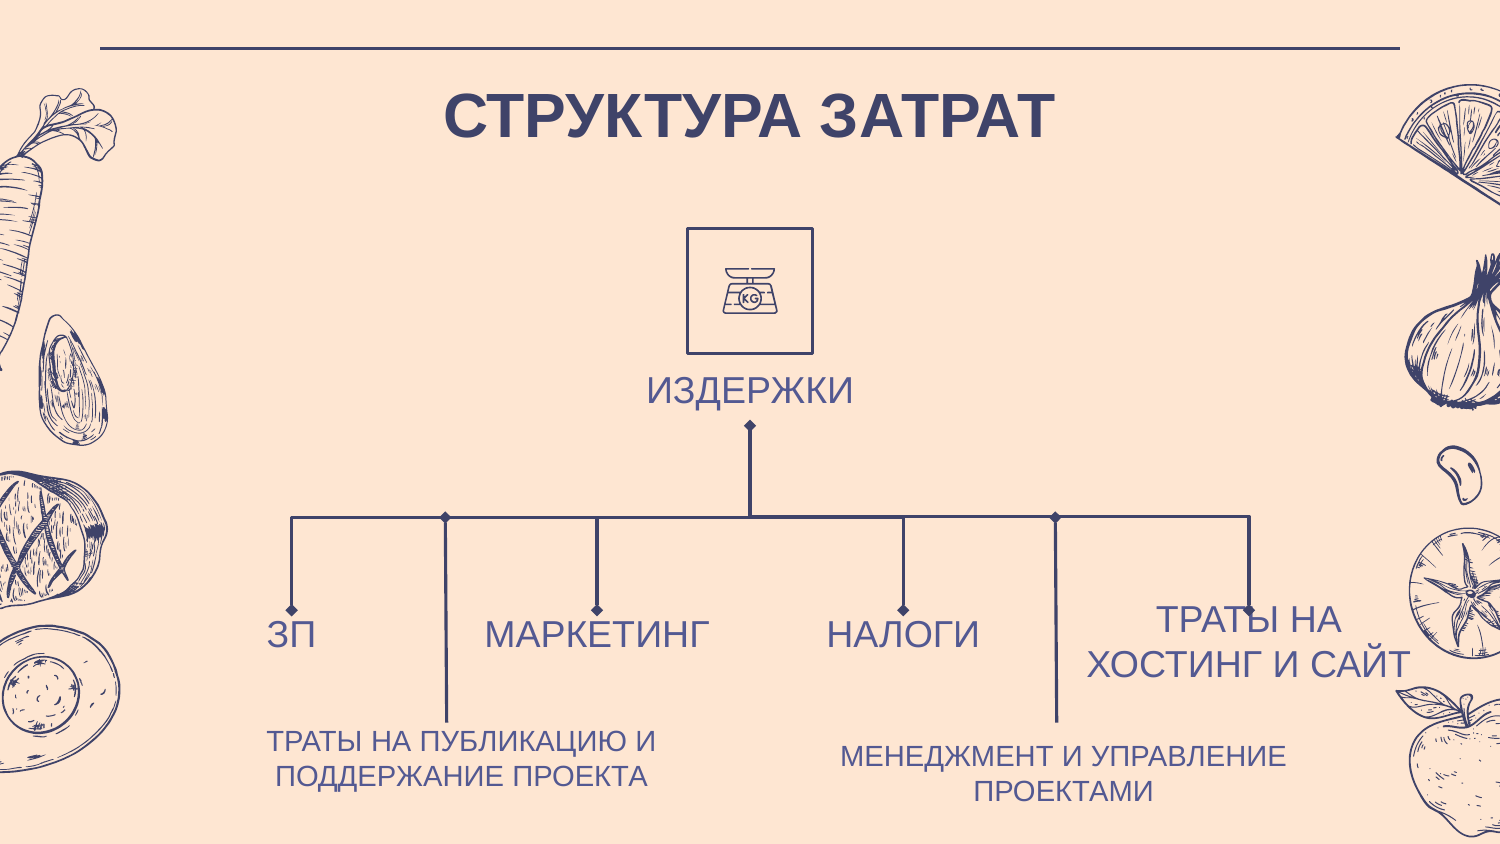

# СТРУКТУРА ЗАТРАТ

ИЗДЕРЖКИ
ЗП
МАРКЕТИНГ
НАЛОГИ
ТРАТЫ НА ХОСТИНГ И САЙТ
ТРАТЫ НА ПУБЛИКАЦИЮ И ПОДДЕРЖАНИЕ ПРОЕКТА
МЕНЕДЖМЕНТ И УПРАВЛЕНИЕ ПРОЕКТАМИ